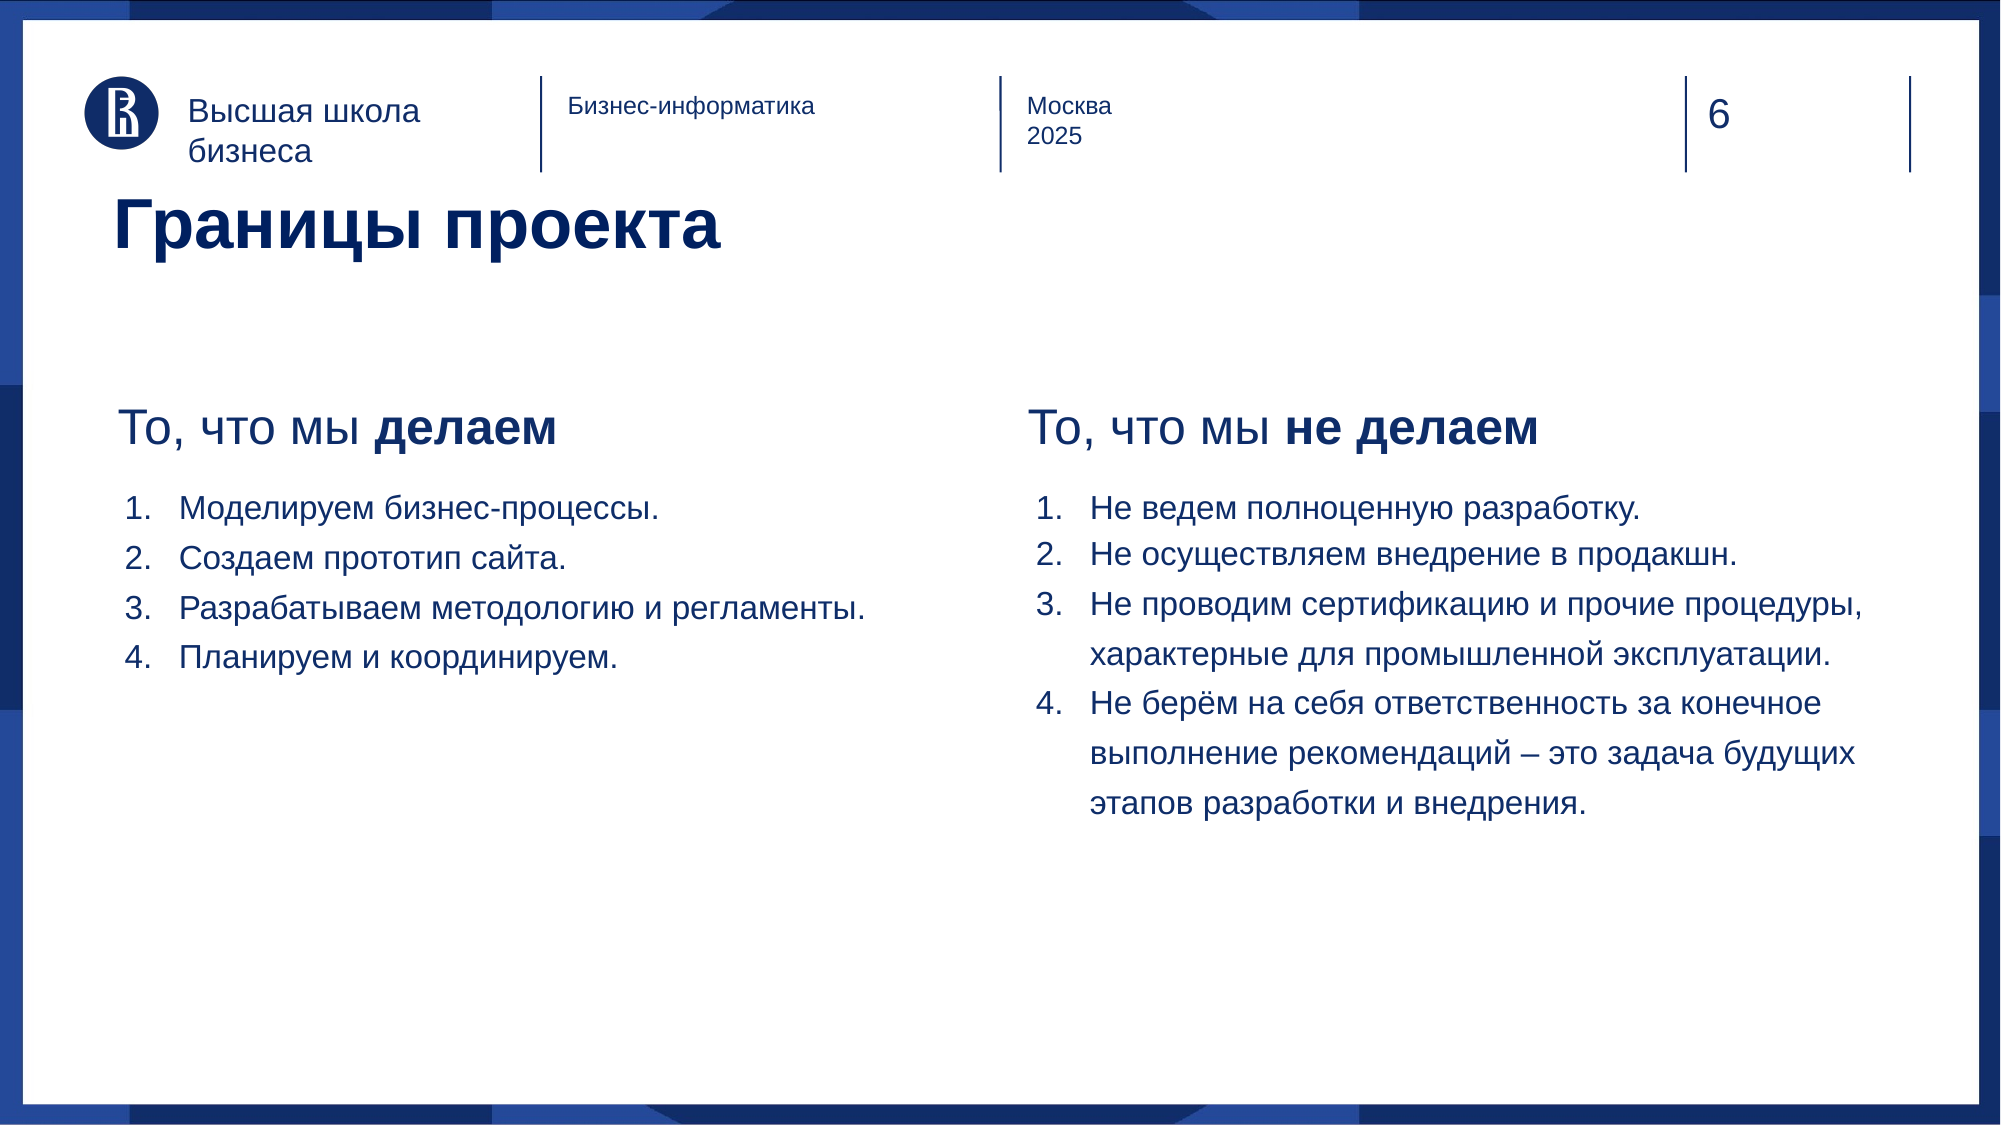

Высшая школа бизнеса
Бизнес-информатика
Москва
2025
# Границы проекта

То, что мы делаем
То, что мы не делаем
Моделируем бизнес-процессы.
Создаем прототип сайта.
Разрабатываем методологию и регламенты.
Планируем и координируем.
Не ведем полноценную разработку.
Не осуществляем внедрение в продакшн.
Не проводим сертификацию и прочие процедуры, характерные для промышленной эксплуатации.
Не берём на себя ответственность за конечное выполнение рекомендаций – это задача будущих этапов разработки и внедрения.